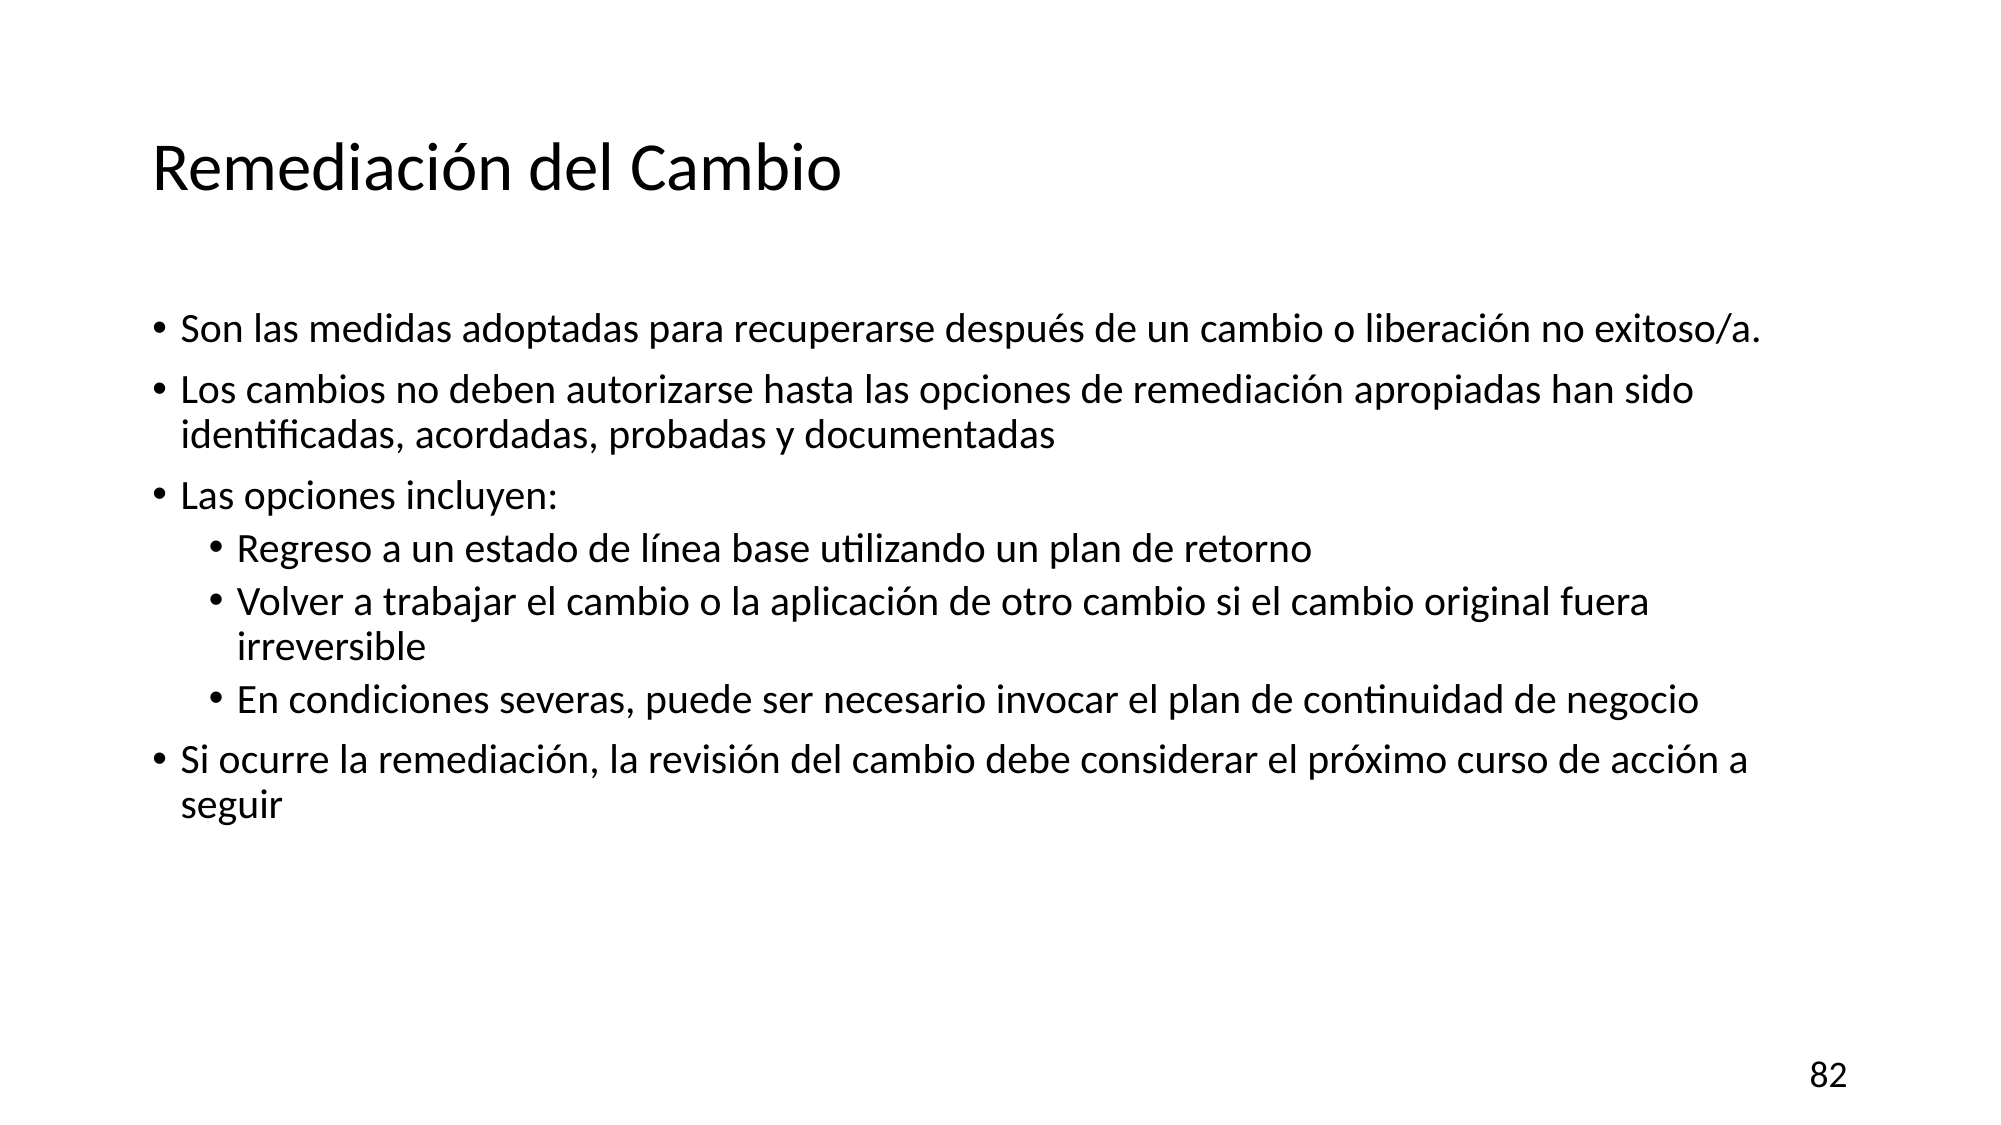

# Remediación del Cambio
Son las medidas adoptadas para recuperarse después de un cambio o liberación no exitoso/a.
Los cambios no deben autorizarse hasta las opciones de remediación apropiadas han sido identificadas, acordadas, probadas y documentadas
Las opciones incluyen:
Regreso a un estado de línea base utilizando un plan de retorno
Volver a trabajar el cambio o la aplicación de otro cambio si el cambio original fuera irreversible
En condiciones severas, puede ser necesario invocar el plan de continuidad de negocio
Si ocurre la remediación, la revisión del cambio debe considerar el próximo curso de acción a seguir
82